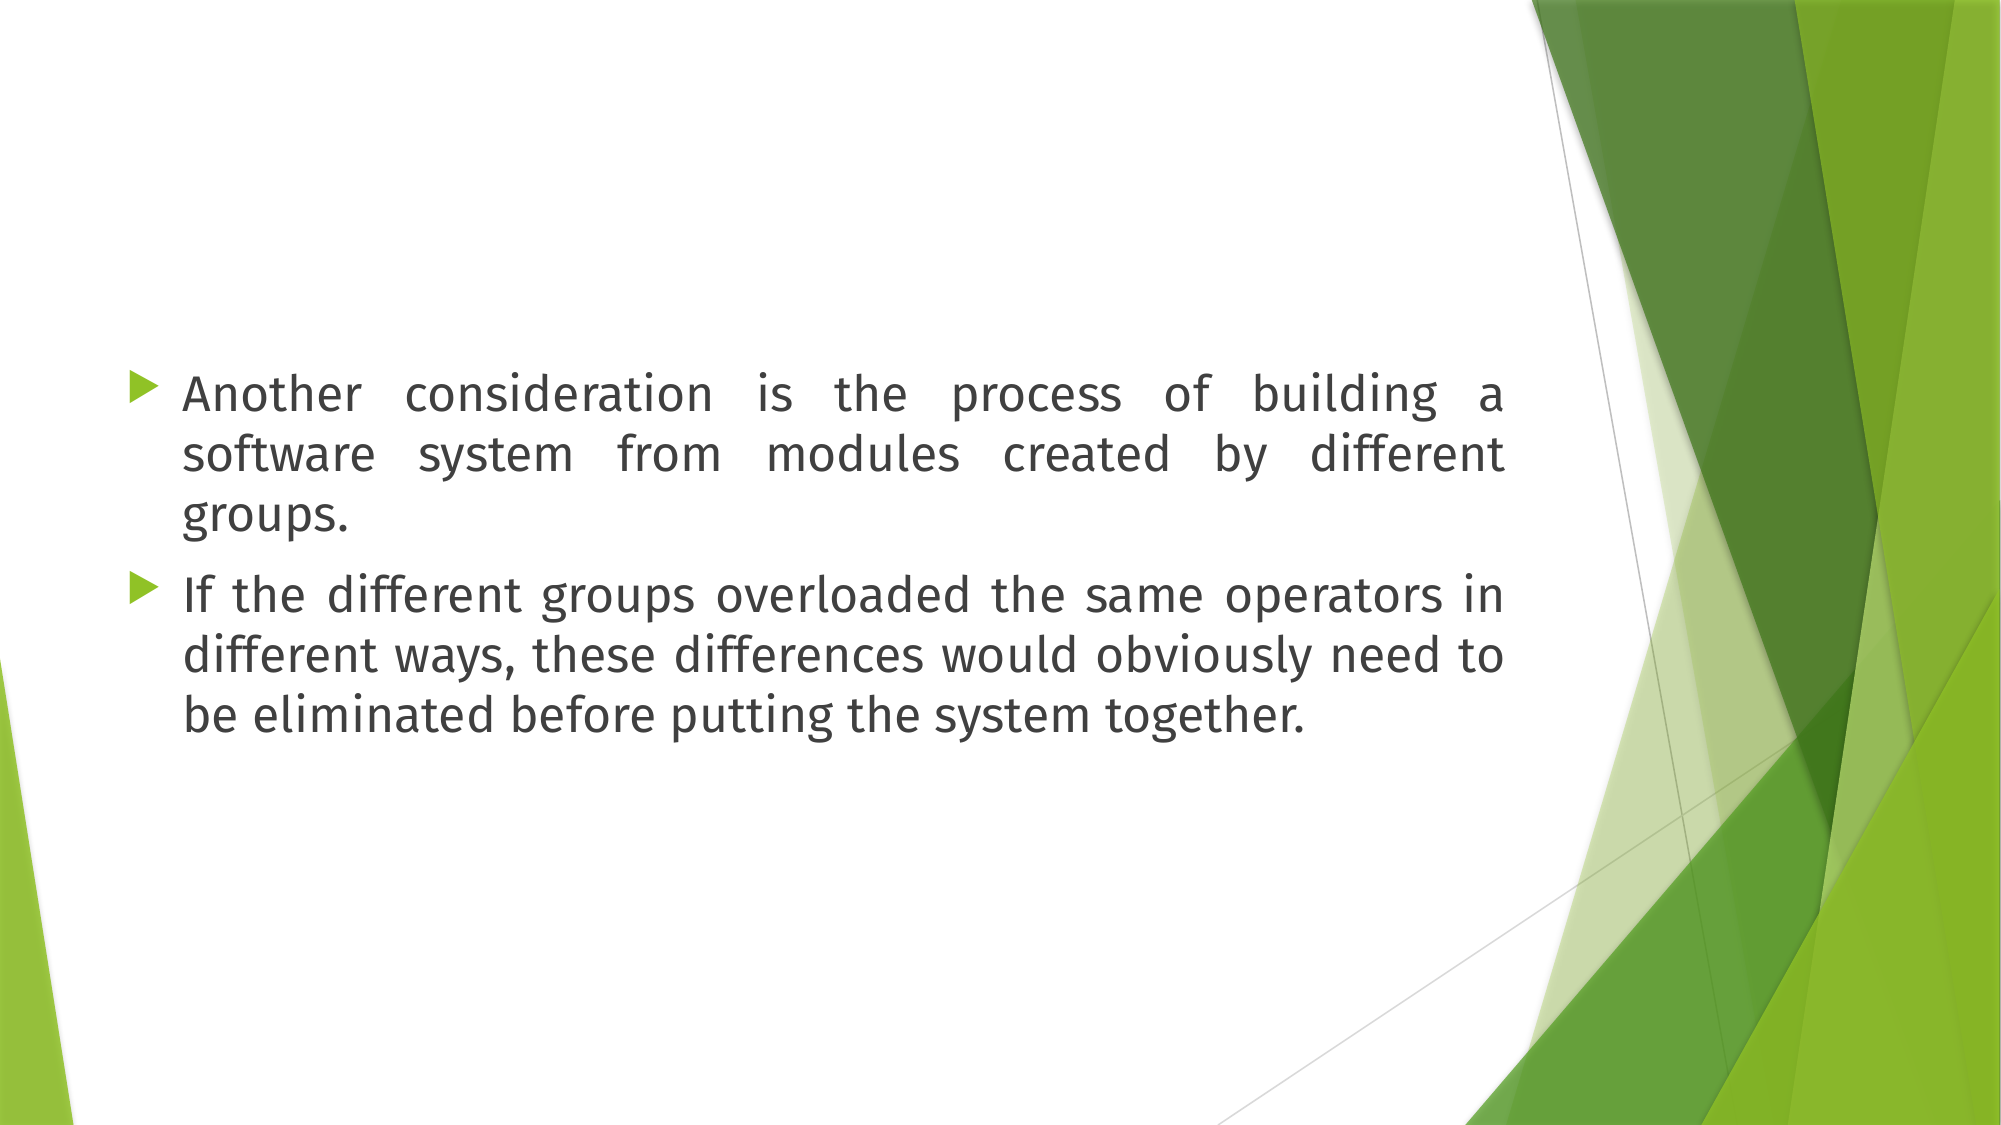

#
Another consideration is the process of building a software system from modules created by different groups.
If the different groups overloaded the same operators in different ways, these differences would obviously need to be eliminated before putting the system together.